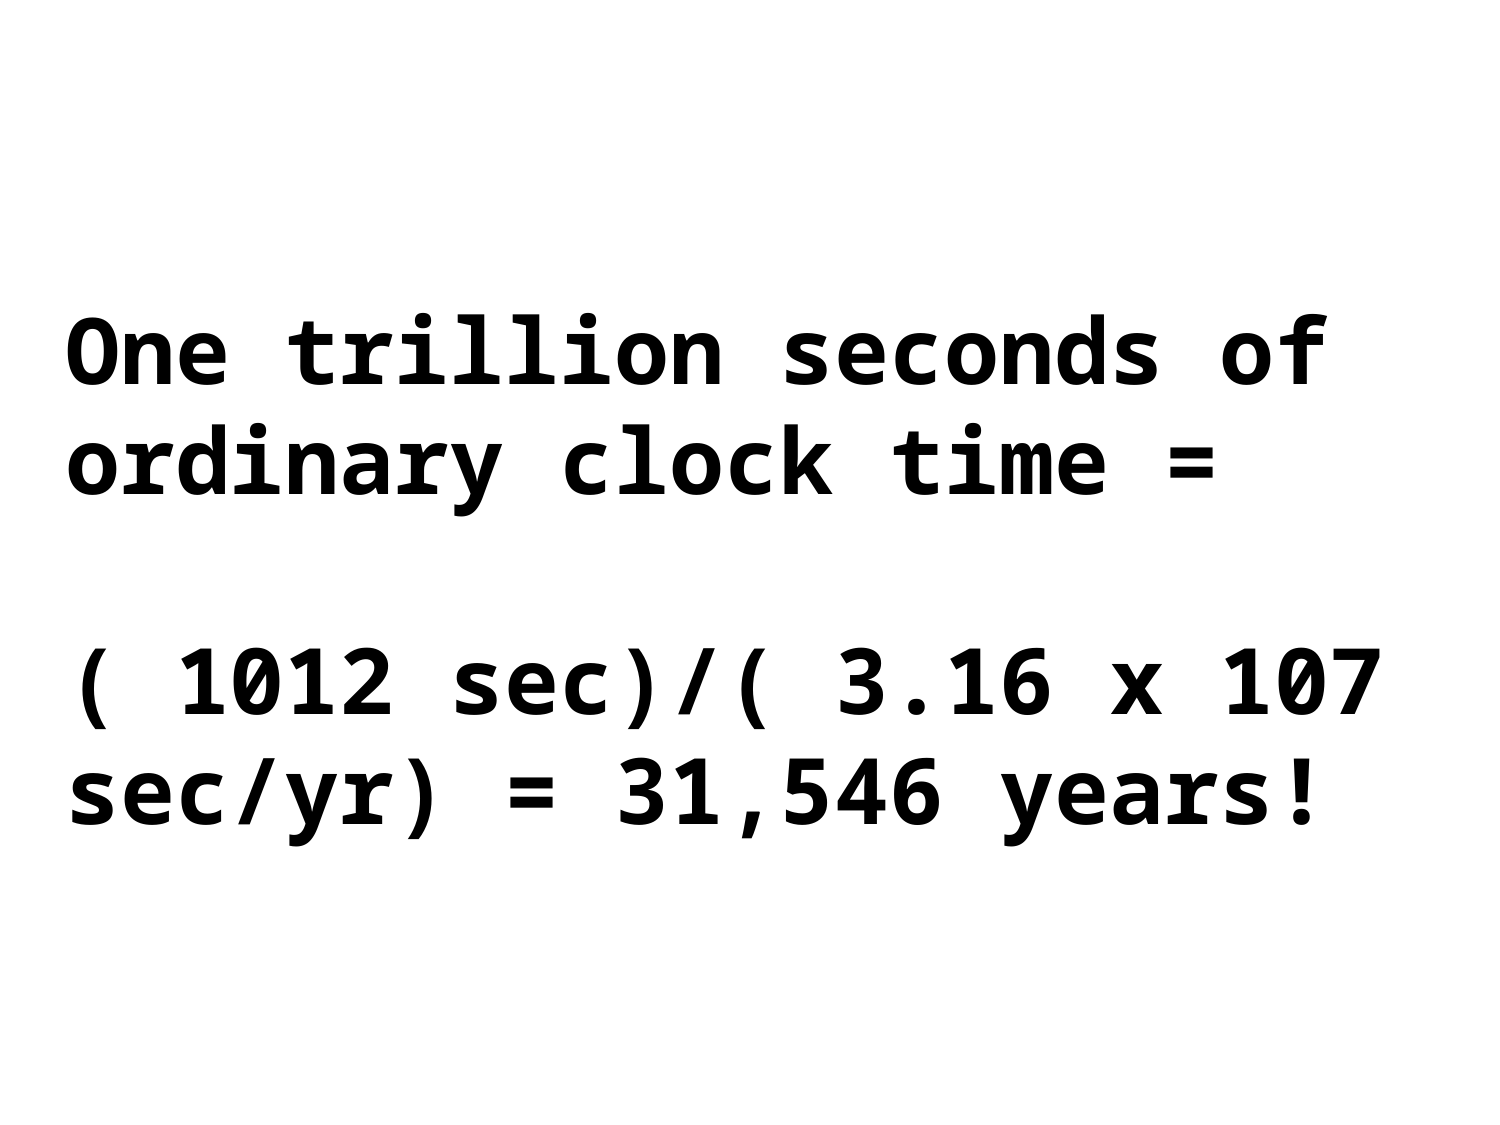

One trillion seconds of ordinary clock time =

( 1012 sec)/( 3.16 x 107 sec/yr) = 31,546 years!